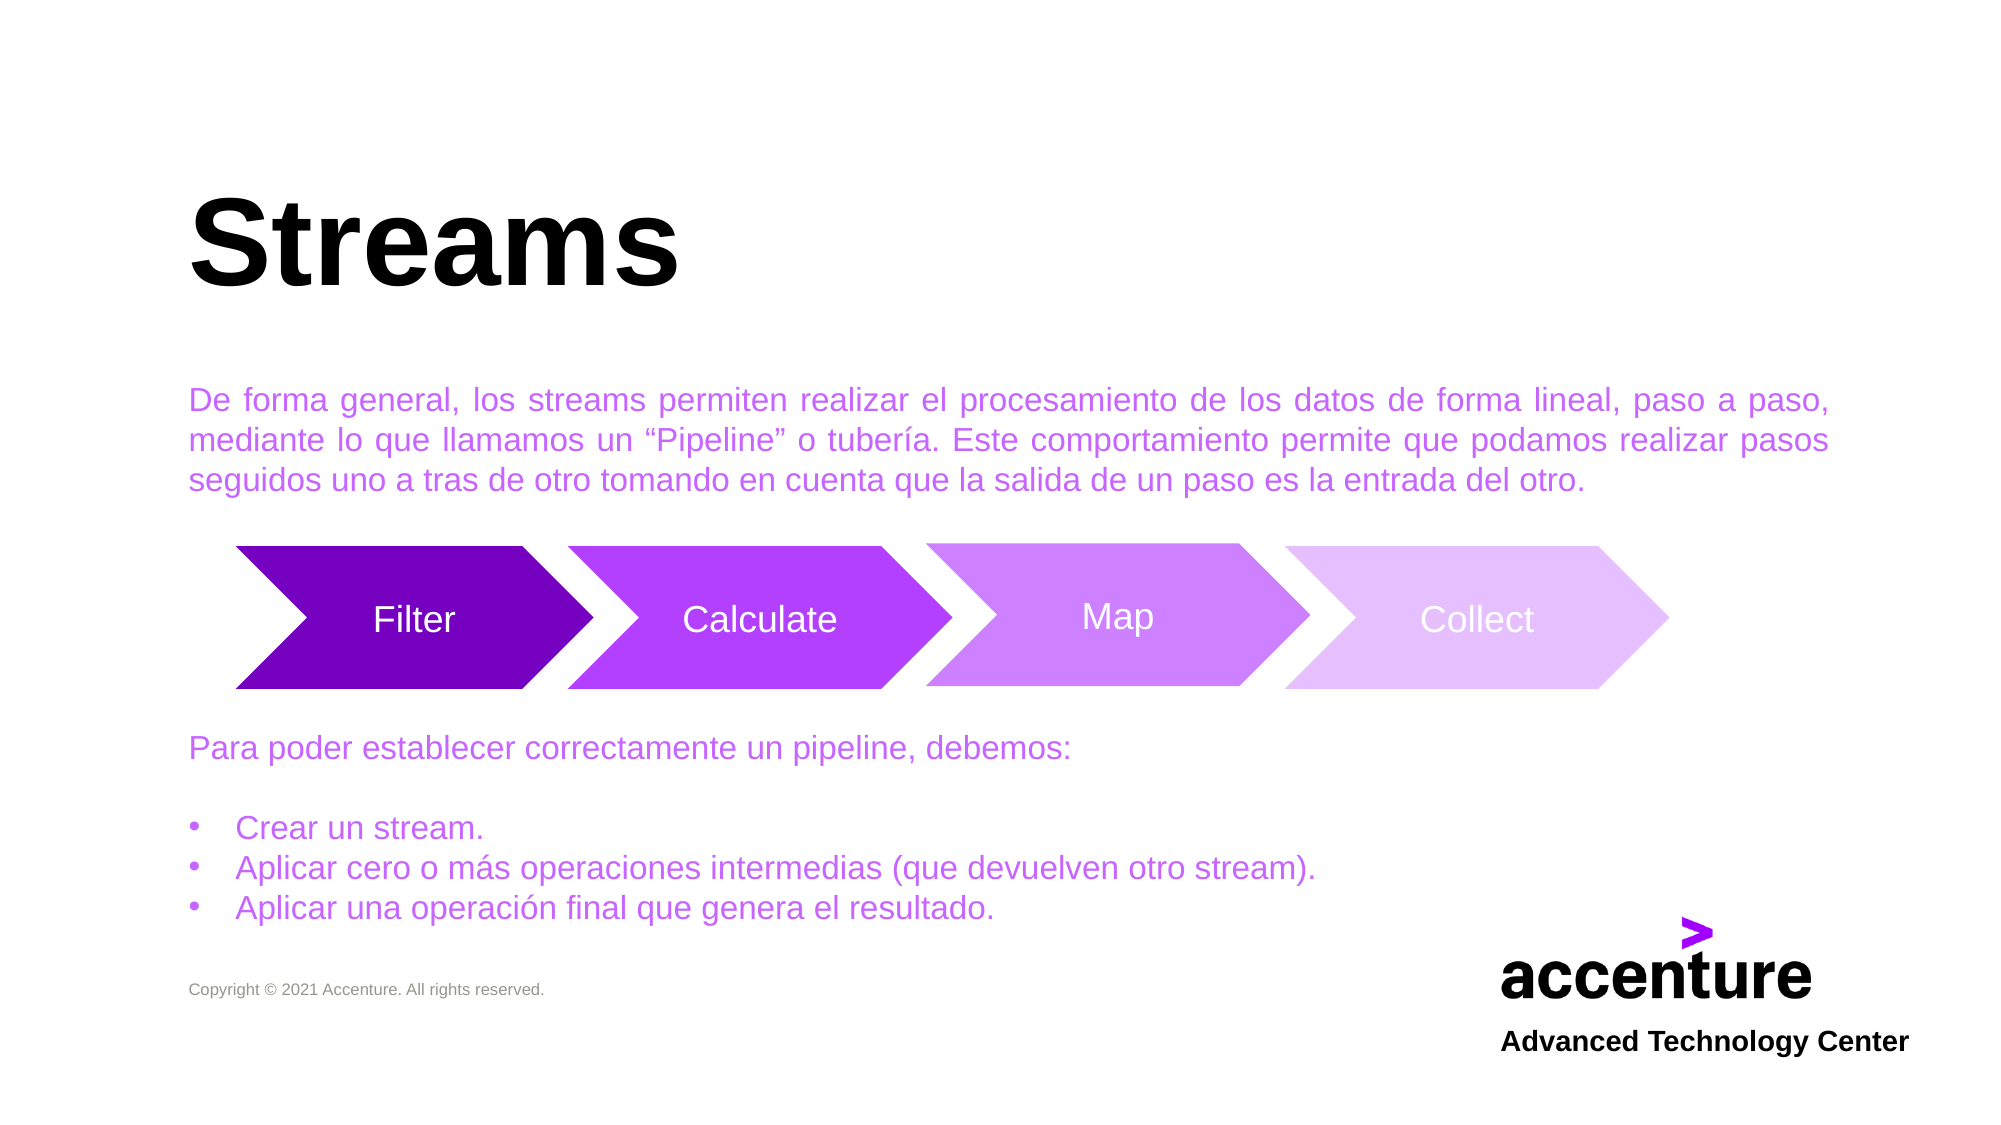

# Streams
De forma general, los streams permiten realizar el procesamiento de los datos de forma lineal, paso a paso, mediante lo que llamamos un “Pipeline” o tubería. Este comportamiento permite que podamos realizar pasos seguidos uno a tras de otro tomando en cuenta que la salida de un paso es la entrada del otro.
Map
Filter
Calculate
Collect
Para poder establecer correctamente un pipeline, debemos:

Crear un stream.
Aplicar cero o más operaciones intermedias (que devuelven otro stream).
Aplicar una operación final que genera el resultado.